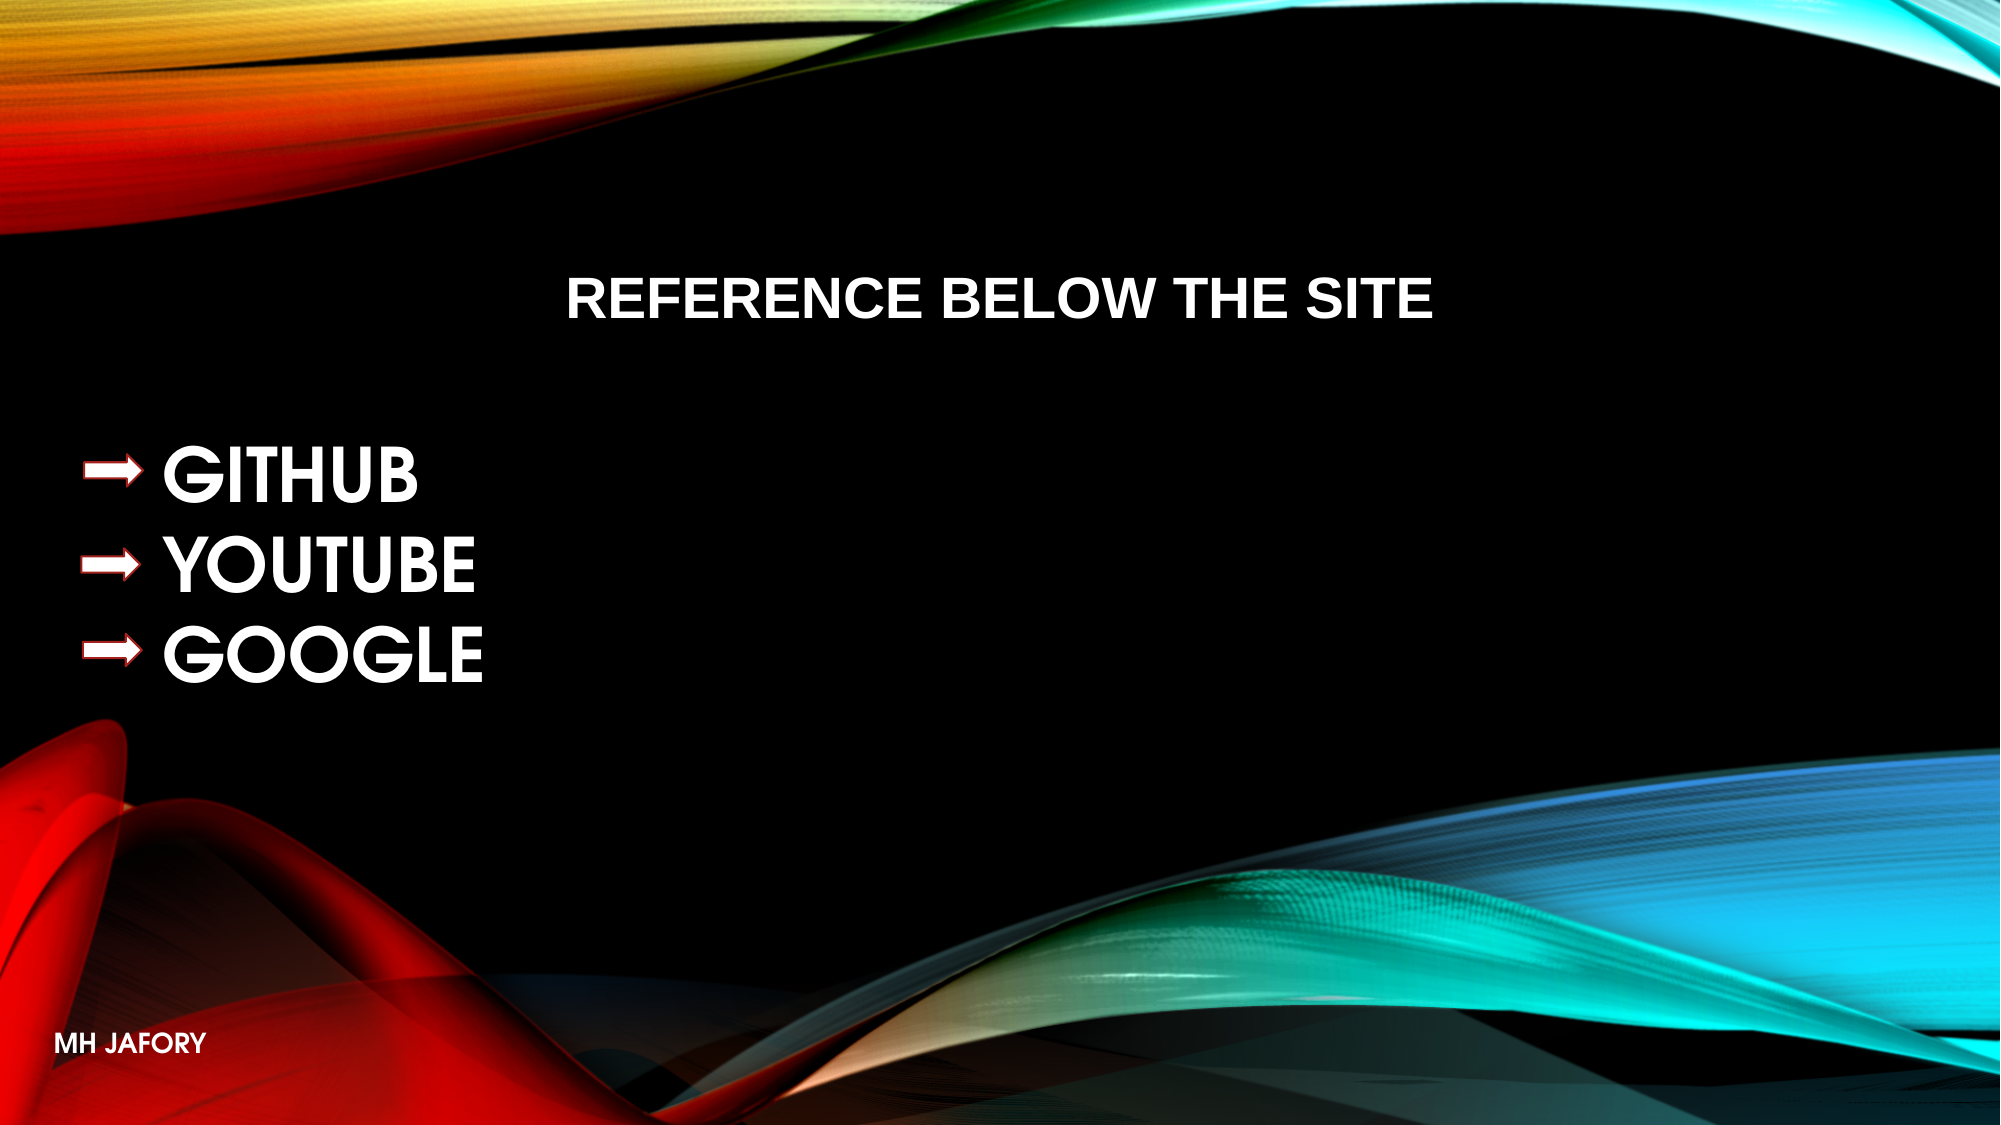

# Reference below the SITE
GITHUB
YOUTUBE
GOOGLE

Mh jafory